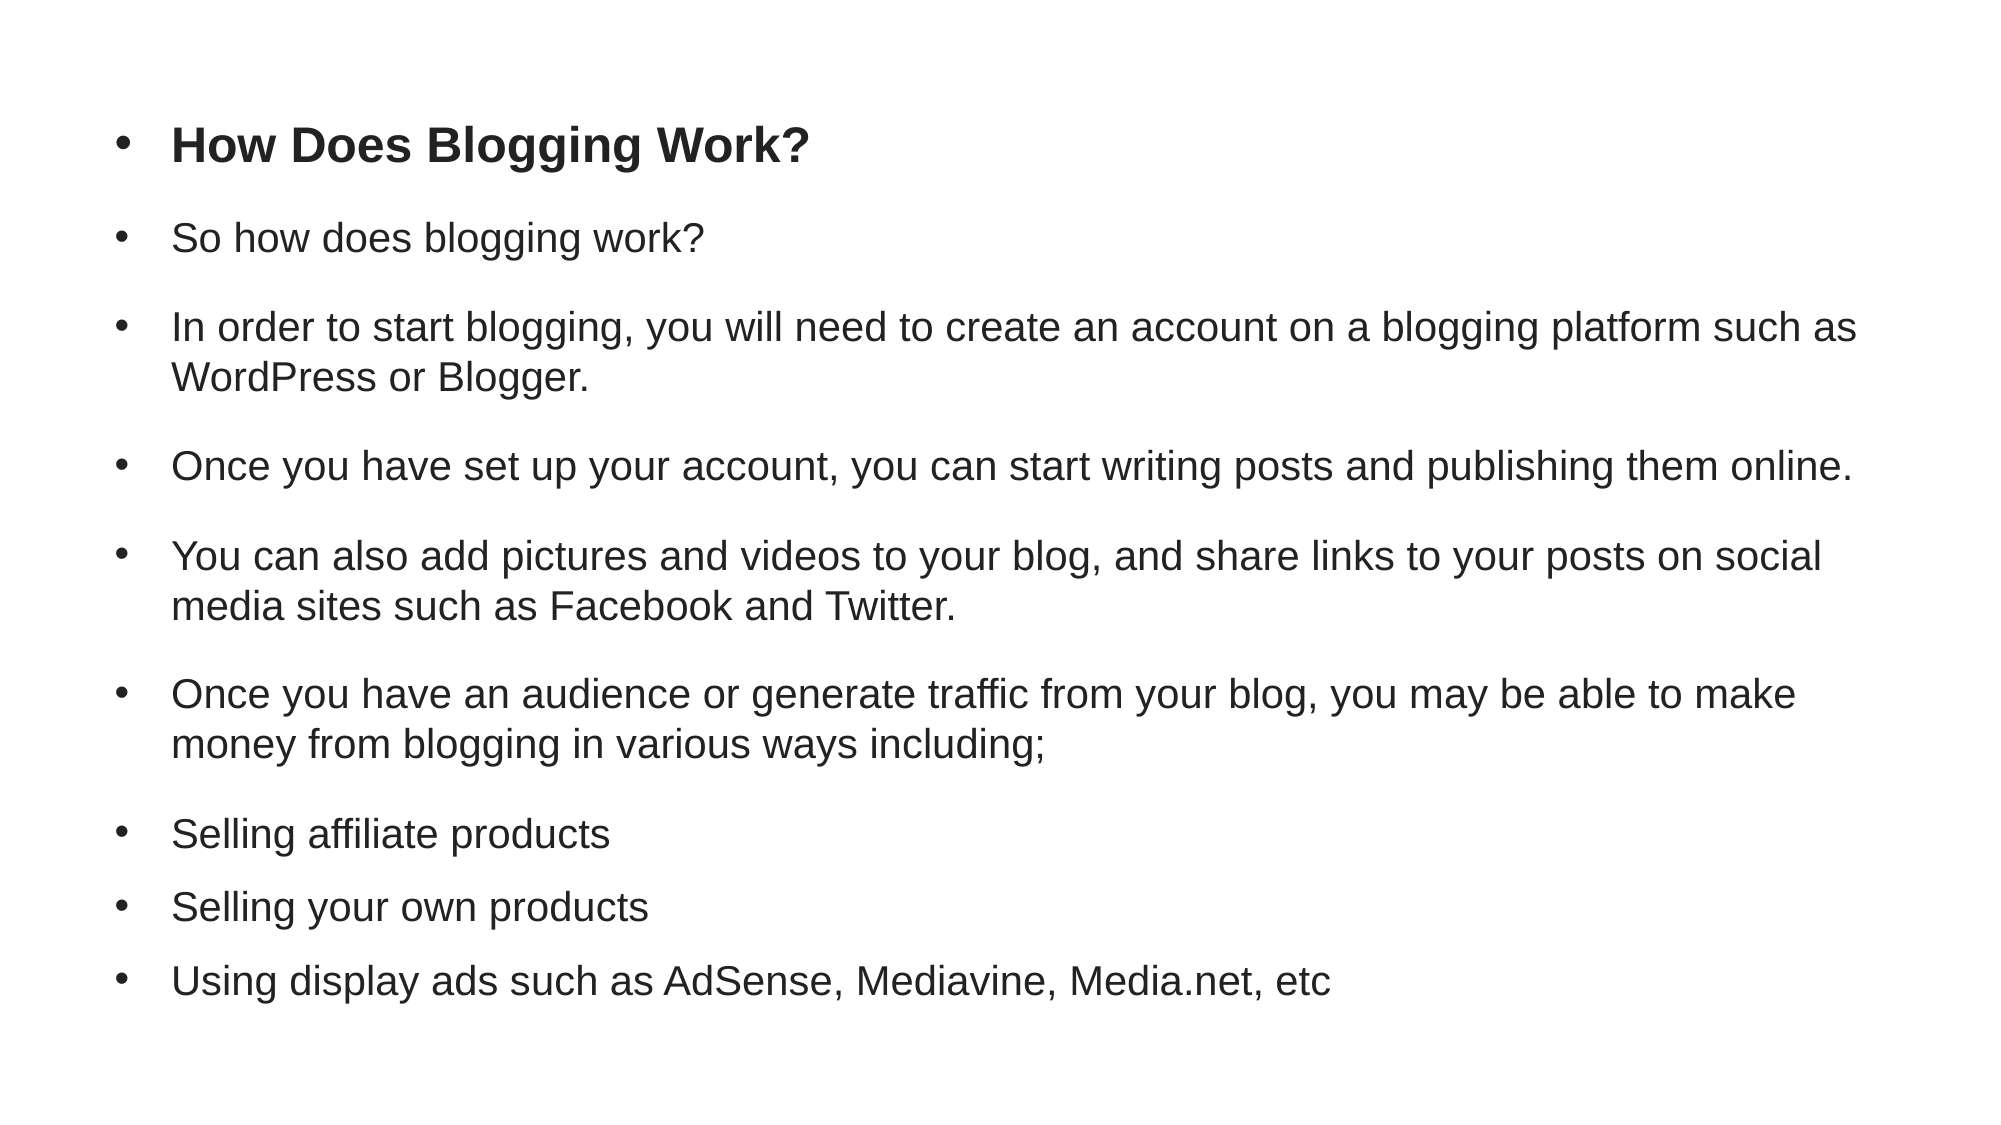

How Does Blogging Work?
So how does blogging work?
In order to start blogging, you will need to create an account on a blogging platform such as WordPress or Blogger.
Once you have set up your account, you can start writing posts and publishing them online.
You can also add pictures and videos to your blog, and share links to your posts on social media sites such as Facebook and Twitter.
Once you have an audience or generate traffic from your blog, you may be able to make money from blogging in various ways including;
Selling affiliate products
Selling your own products
Using display ads such as AdSense, Mediavine, Media.net, etc